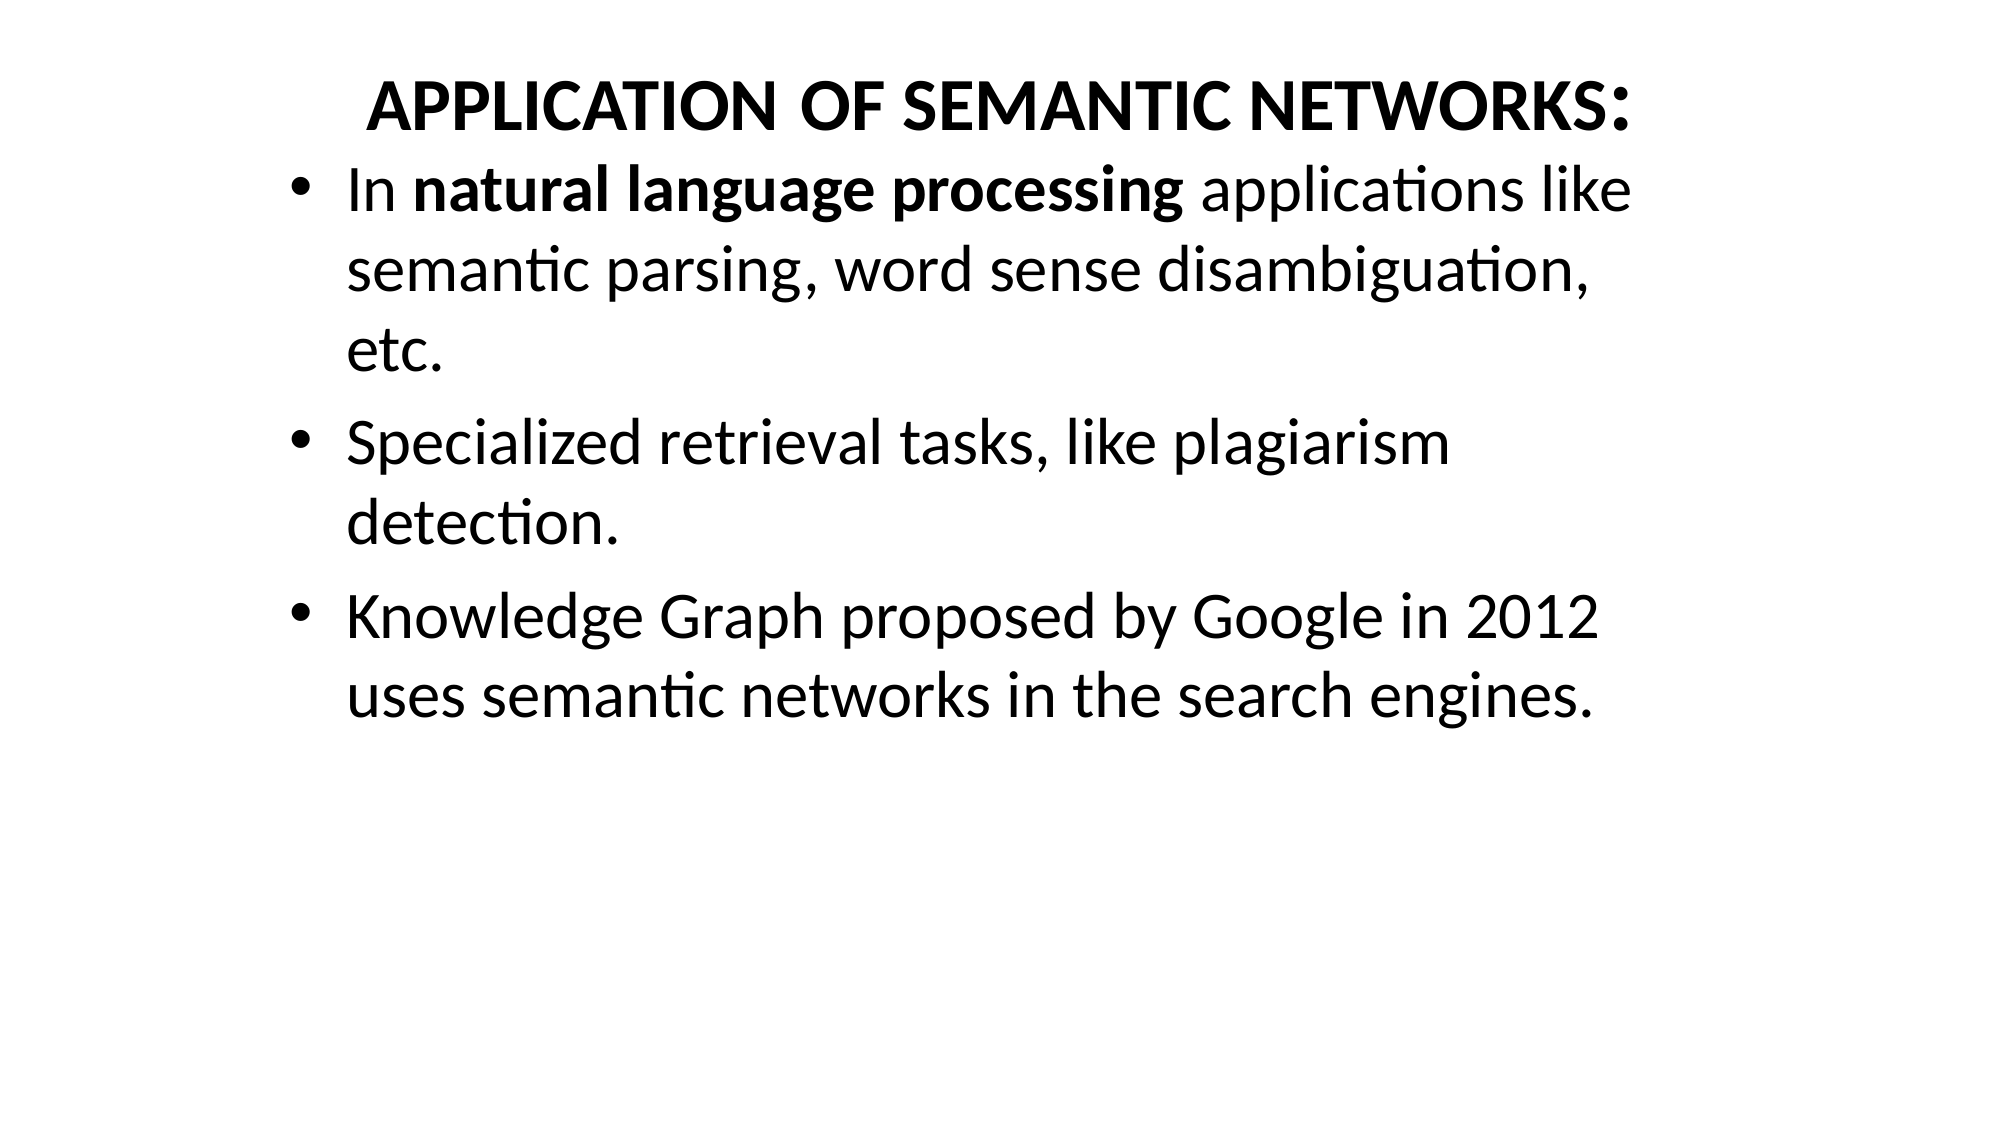

# APPLICATION OF SEMANTIC NETWORKS:
In natural language processing applications like semantic parsing, word sense disambiguation, etc.
Specialized retrieval tasks, like plagiarism detection.
Knowledge Graph proposed by Google in 2012 uses semantic networks in the search engines.